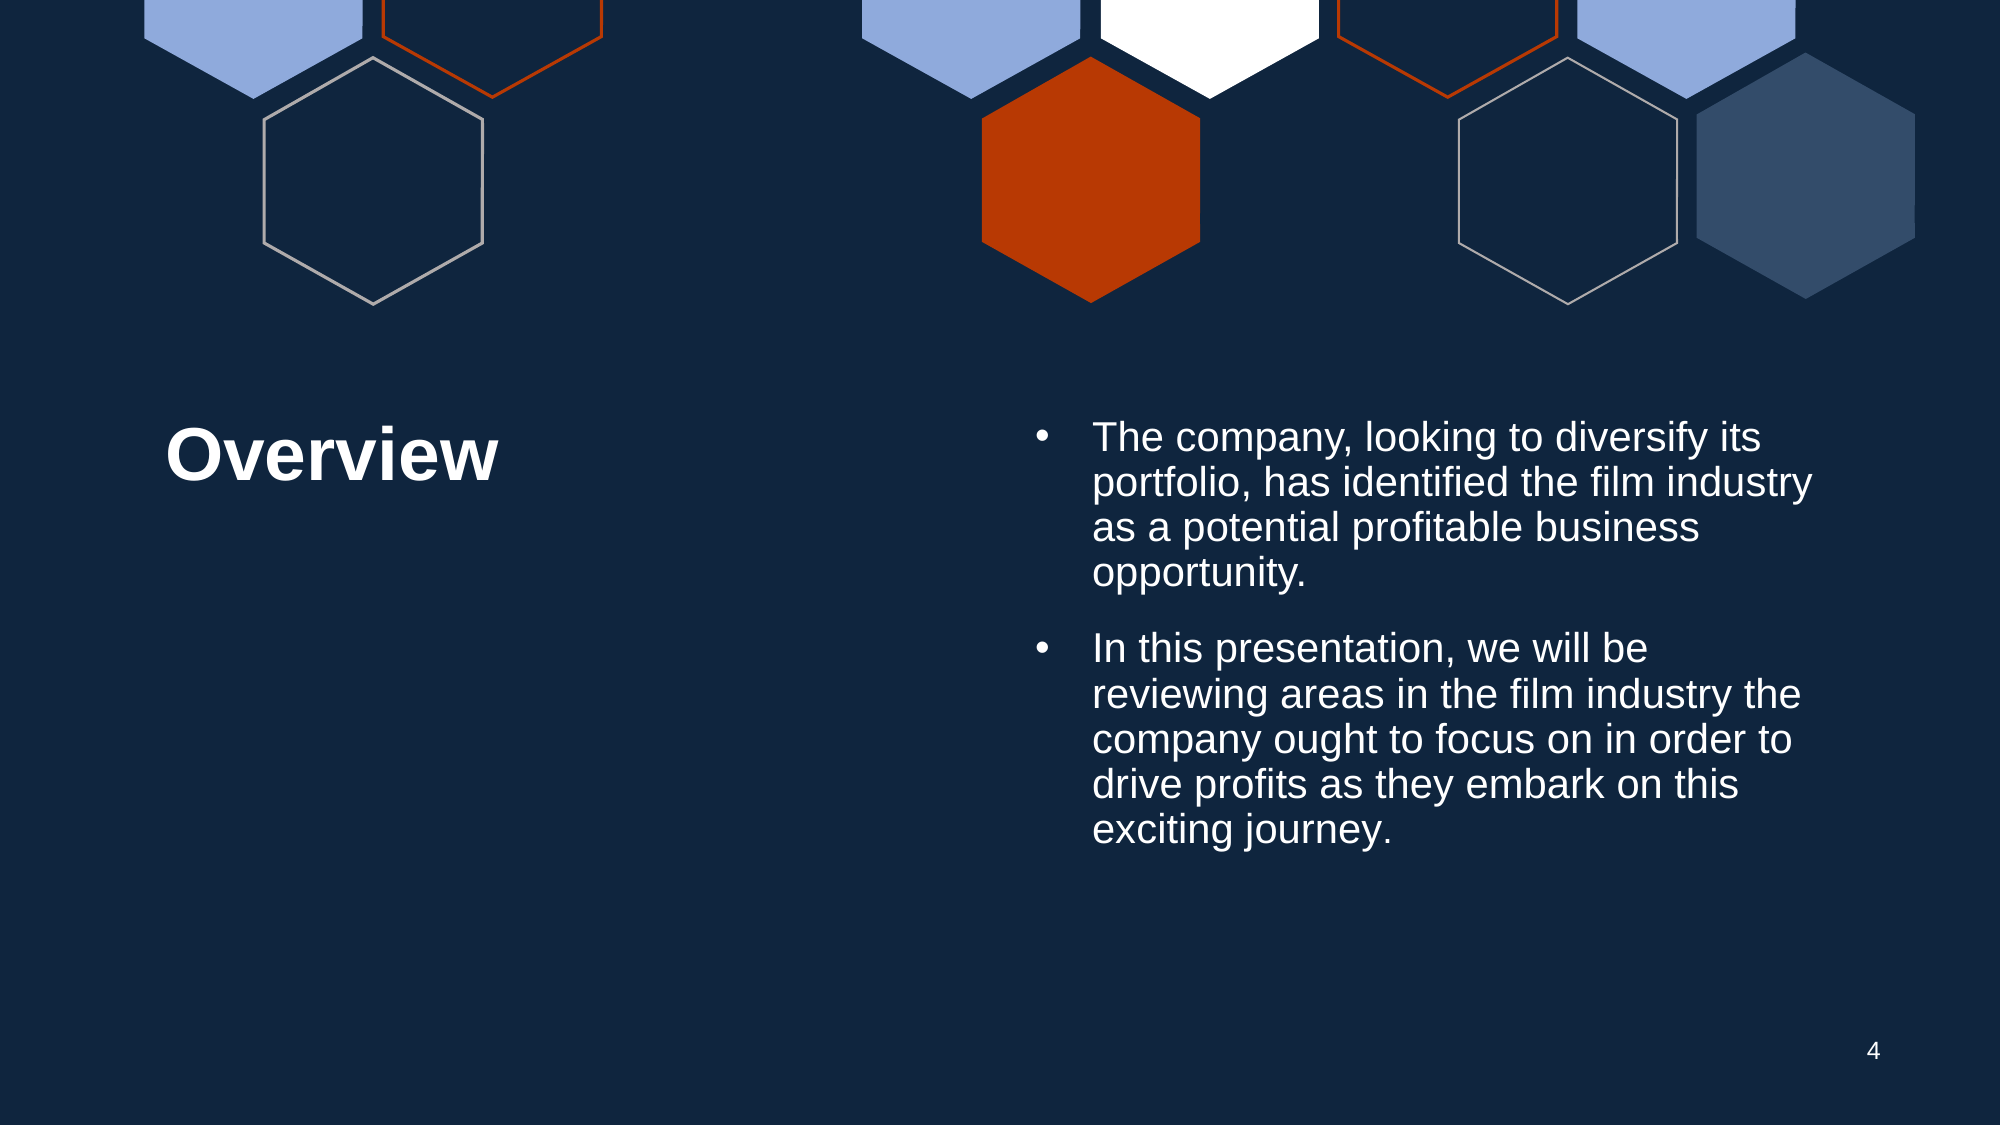

# Overview
The company, looking to diversify its portfolio, has identified the film industry as a potential profitable business opportunity.
In this presentation, we will be reviewing areas in the film industry the company ought to focus on in order to drive profits as they embark on this exciting journey.
4